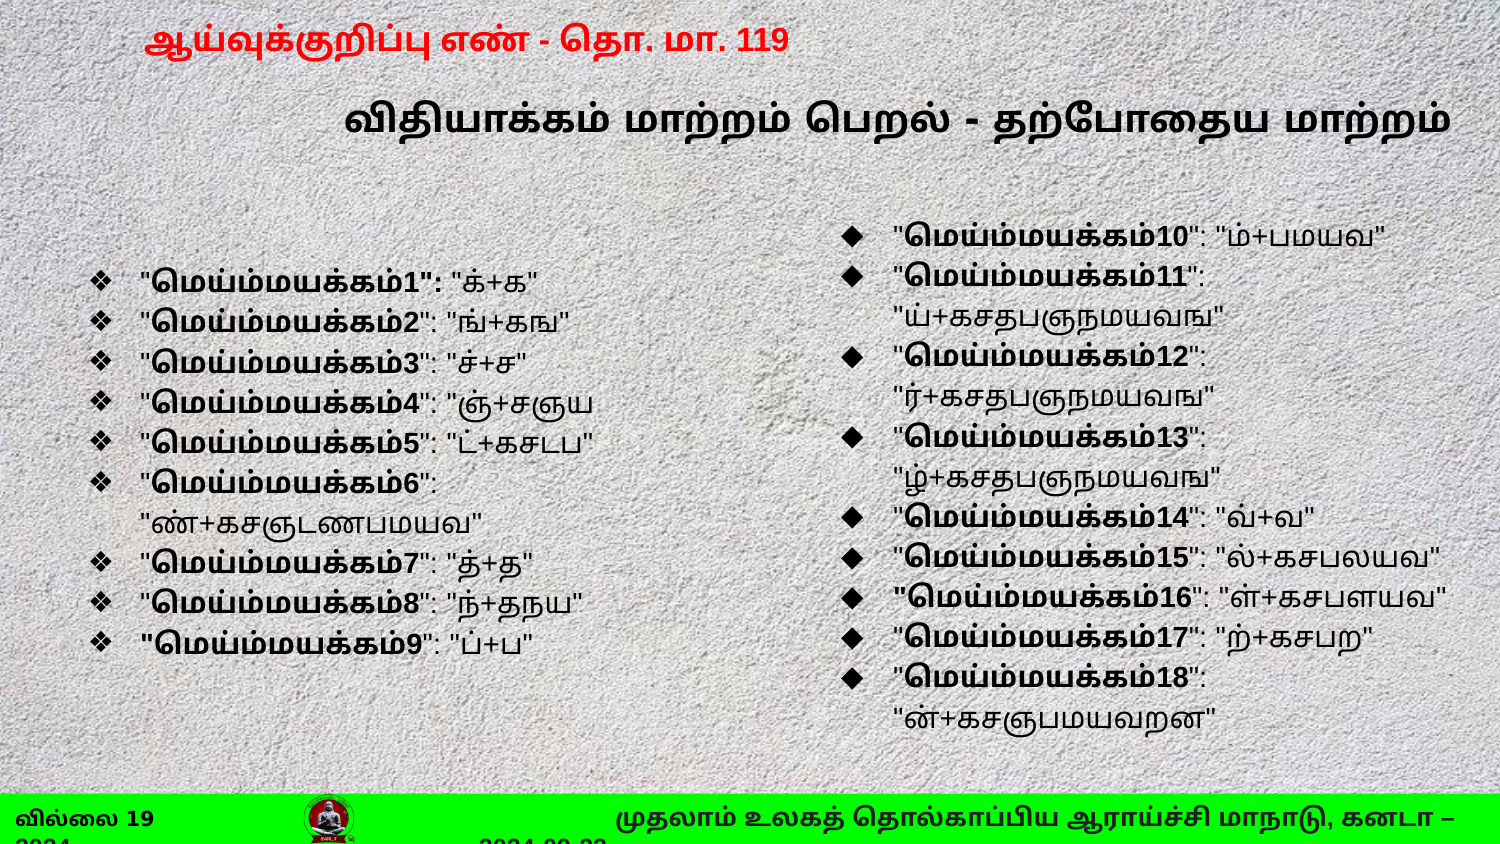

# விதியாக்கம் மாற்றம் பெறல் - தற்போதைய மாற்றம்
"மெய்ம்மயக்கம்1": "க்+க"
"மெய்ம்மயக்கம்2": "ங்+கங"
"மெய்ம்மயக்கம்3": "ச்+ச"
"மெய்ம்மயக்கம்4": "ஞ்+சஞய
"மெய்ம்மயக்கம்5": "ட்+கசடப"
"மெய்ம்மயக்கம்6": "ண்+கசஞடணபமயவ"
"மெய்ம்மயக்கம்7": "த்+த"
"மெய்ம்மயக்கம்8": "ந்+தநய"
"மெய்ம்மயக்கம்9": "ப்+ப"
"மெய்ம்மயக்கம்10": "ம்+பமயவ"
"மெய்ம்மயக்கம்11": "ய்+கசதபஞநமயவங"
"மெய்ம்மயக்கம்12": "ர்+கசதபஞநமயவங"
"மெய்ம்மயக்கம்13": "ழ்+கசதபஞநமயவங"
"மெய்ம்மயக்கம்14": "வ்+வ"
"மெய்ம்மயக்கம்15": "ல்+கசபலயவ"
"மெய்ம்மயக்கம்16": "ள்+கசபளயவ"
"மெய்ம்மயக்கம்17": "ற்+கசபற"
"மெய்ம்மயக்கம்18": "ன்+கசஞபமயவறன"